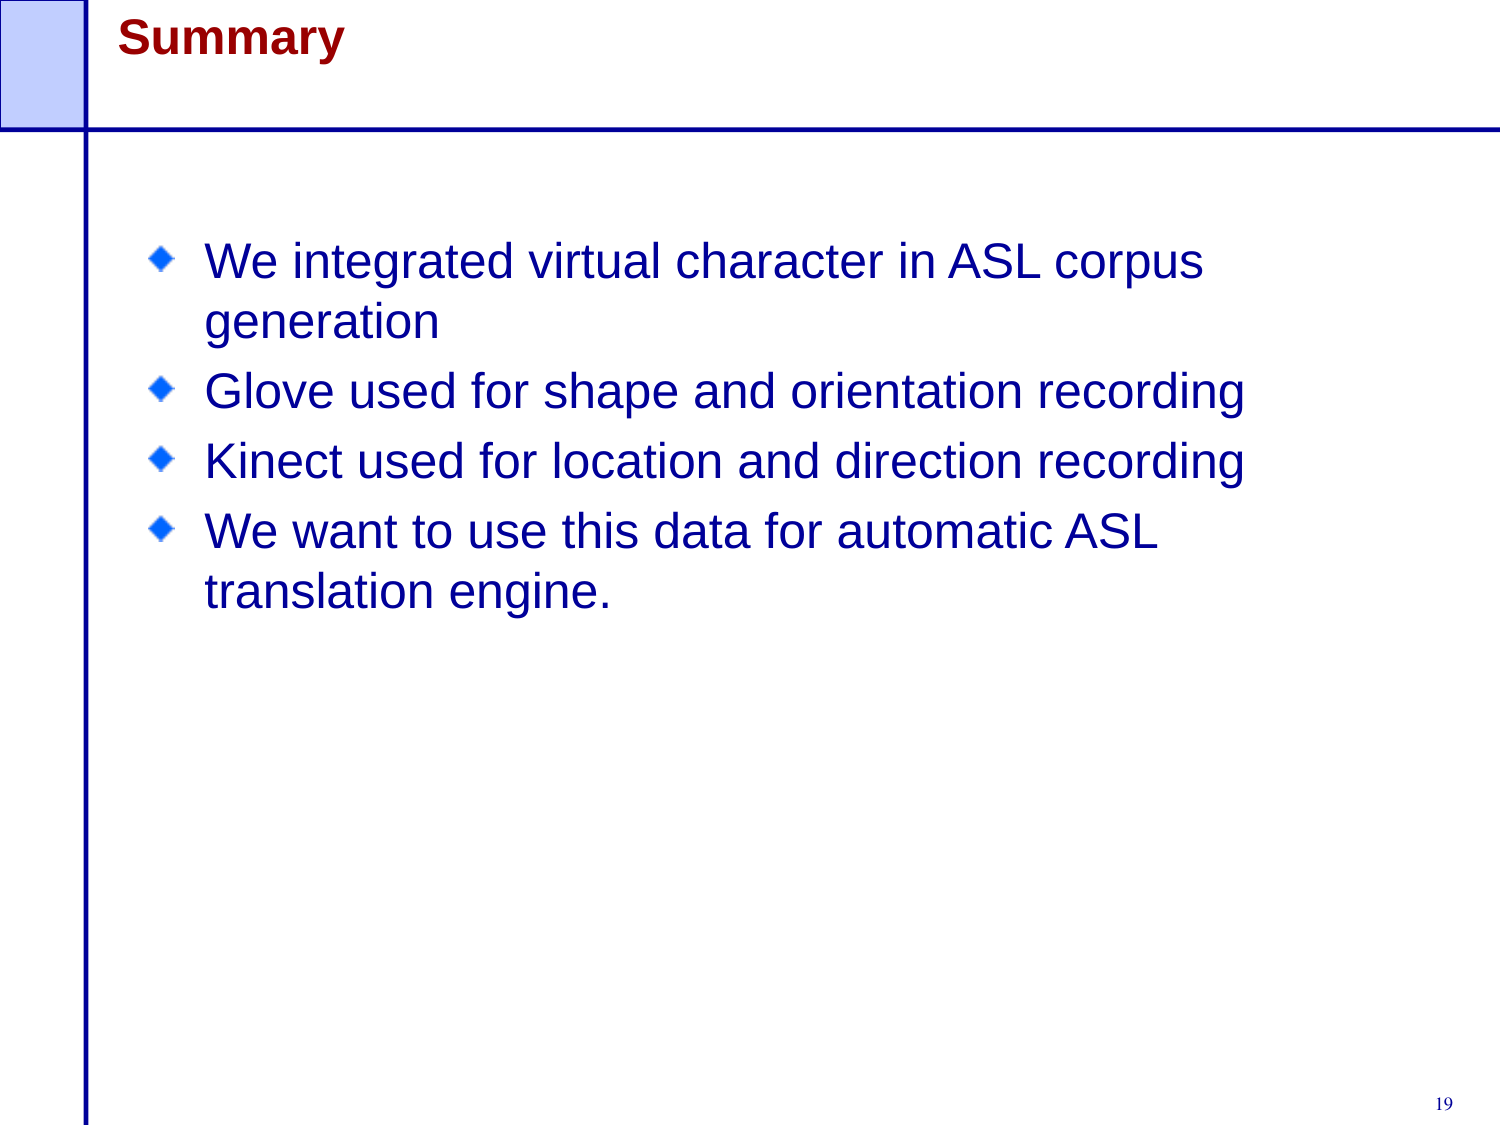

# Summary
We integrated virtual character in ASL corpus generation
Glove used for shape and orientation recording
Kinect used for location and direction recording
We want to use this data for automatic ASL translation engine.